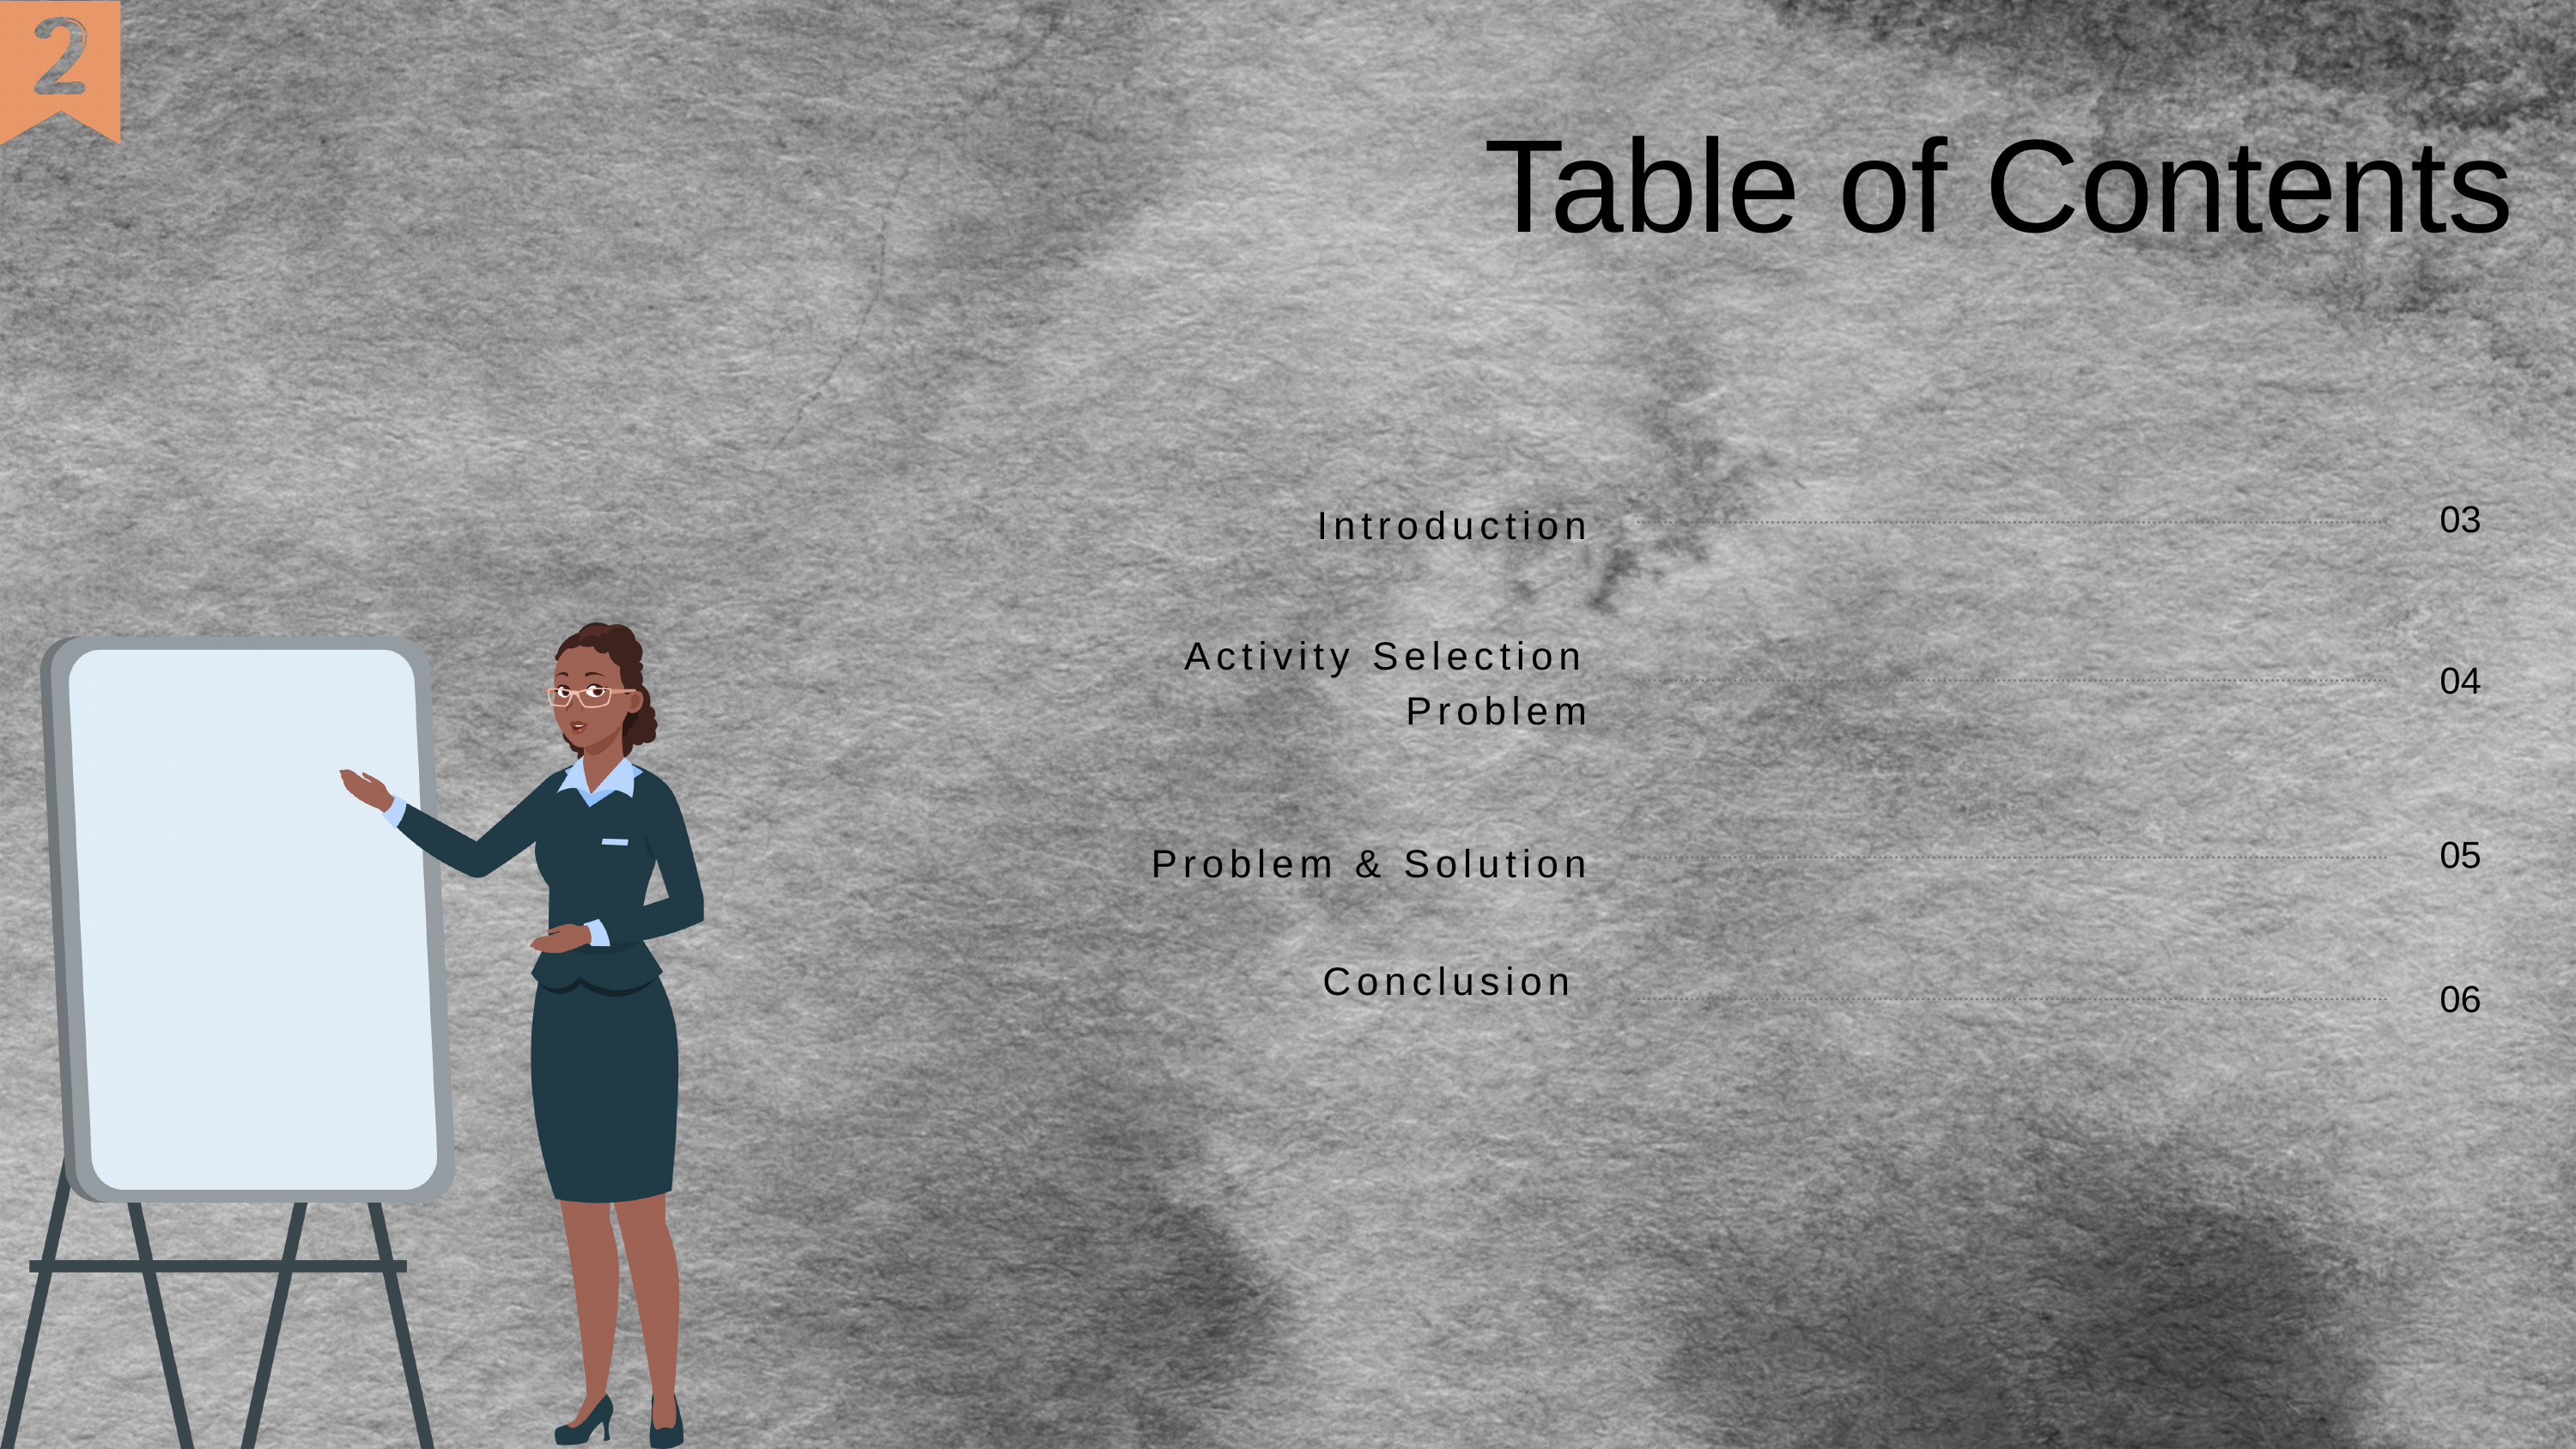

Table of Contents
03
Introduction

Activity Selection Problem
04

05
Problem & Solution

Conclusion
06